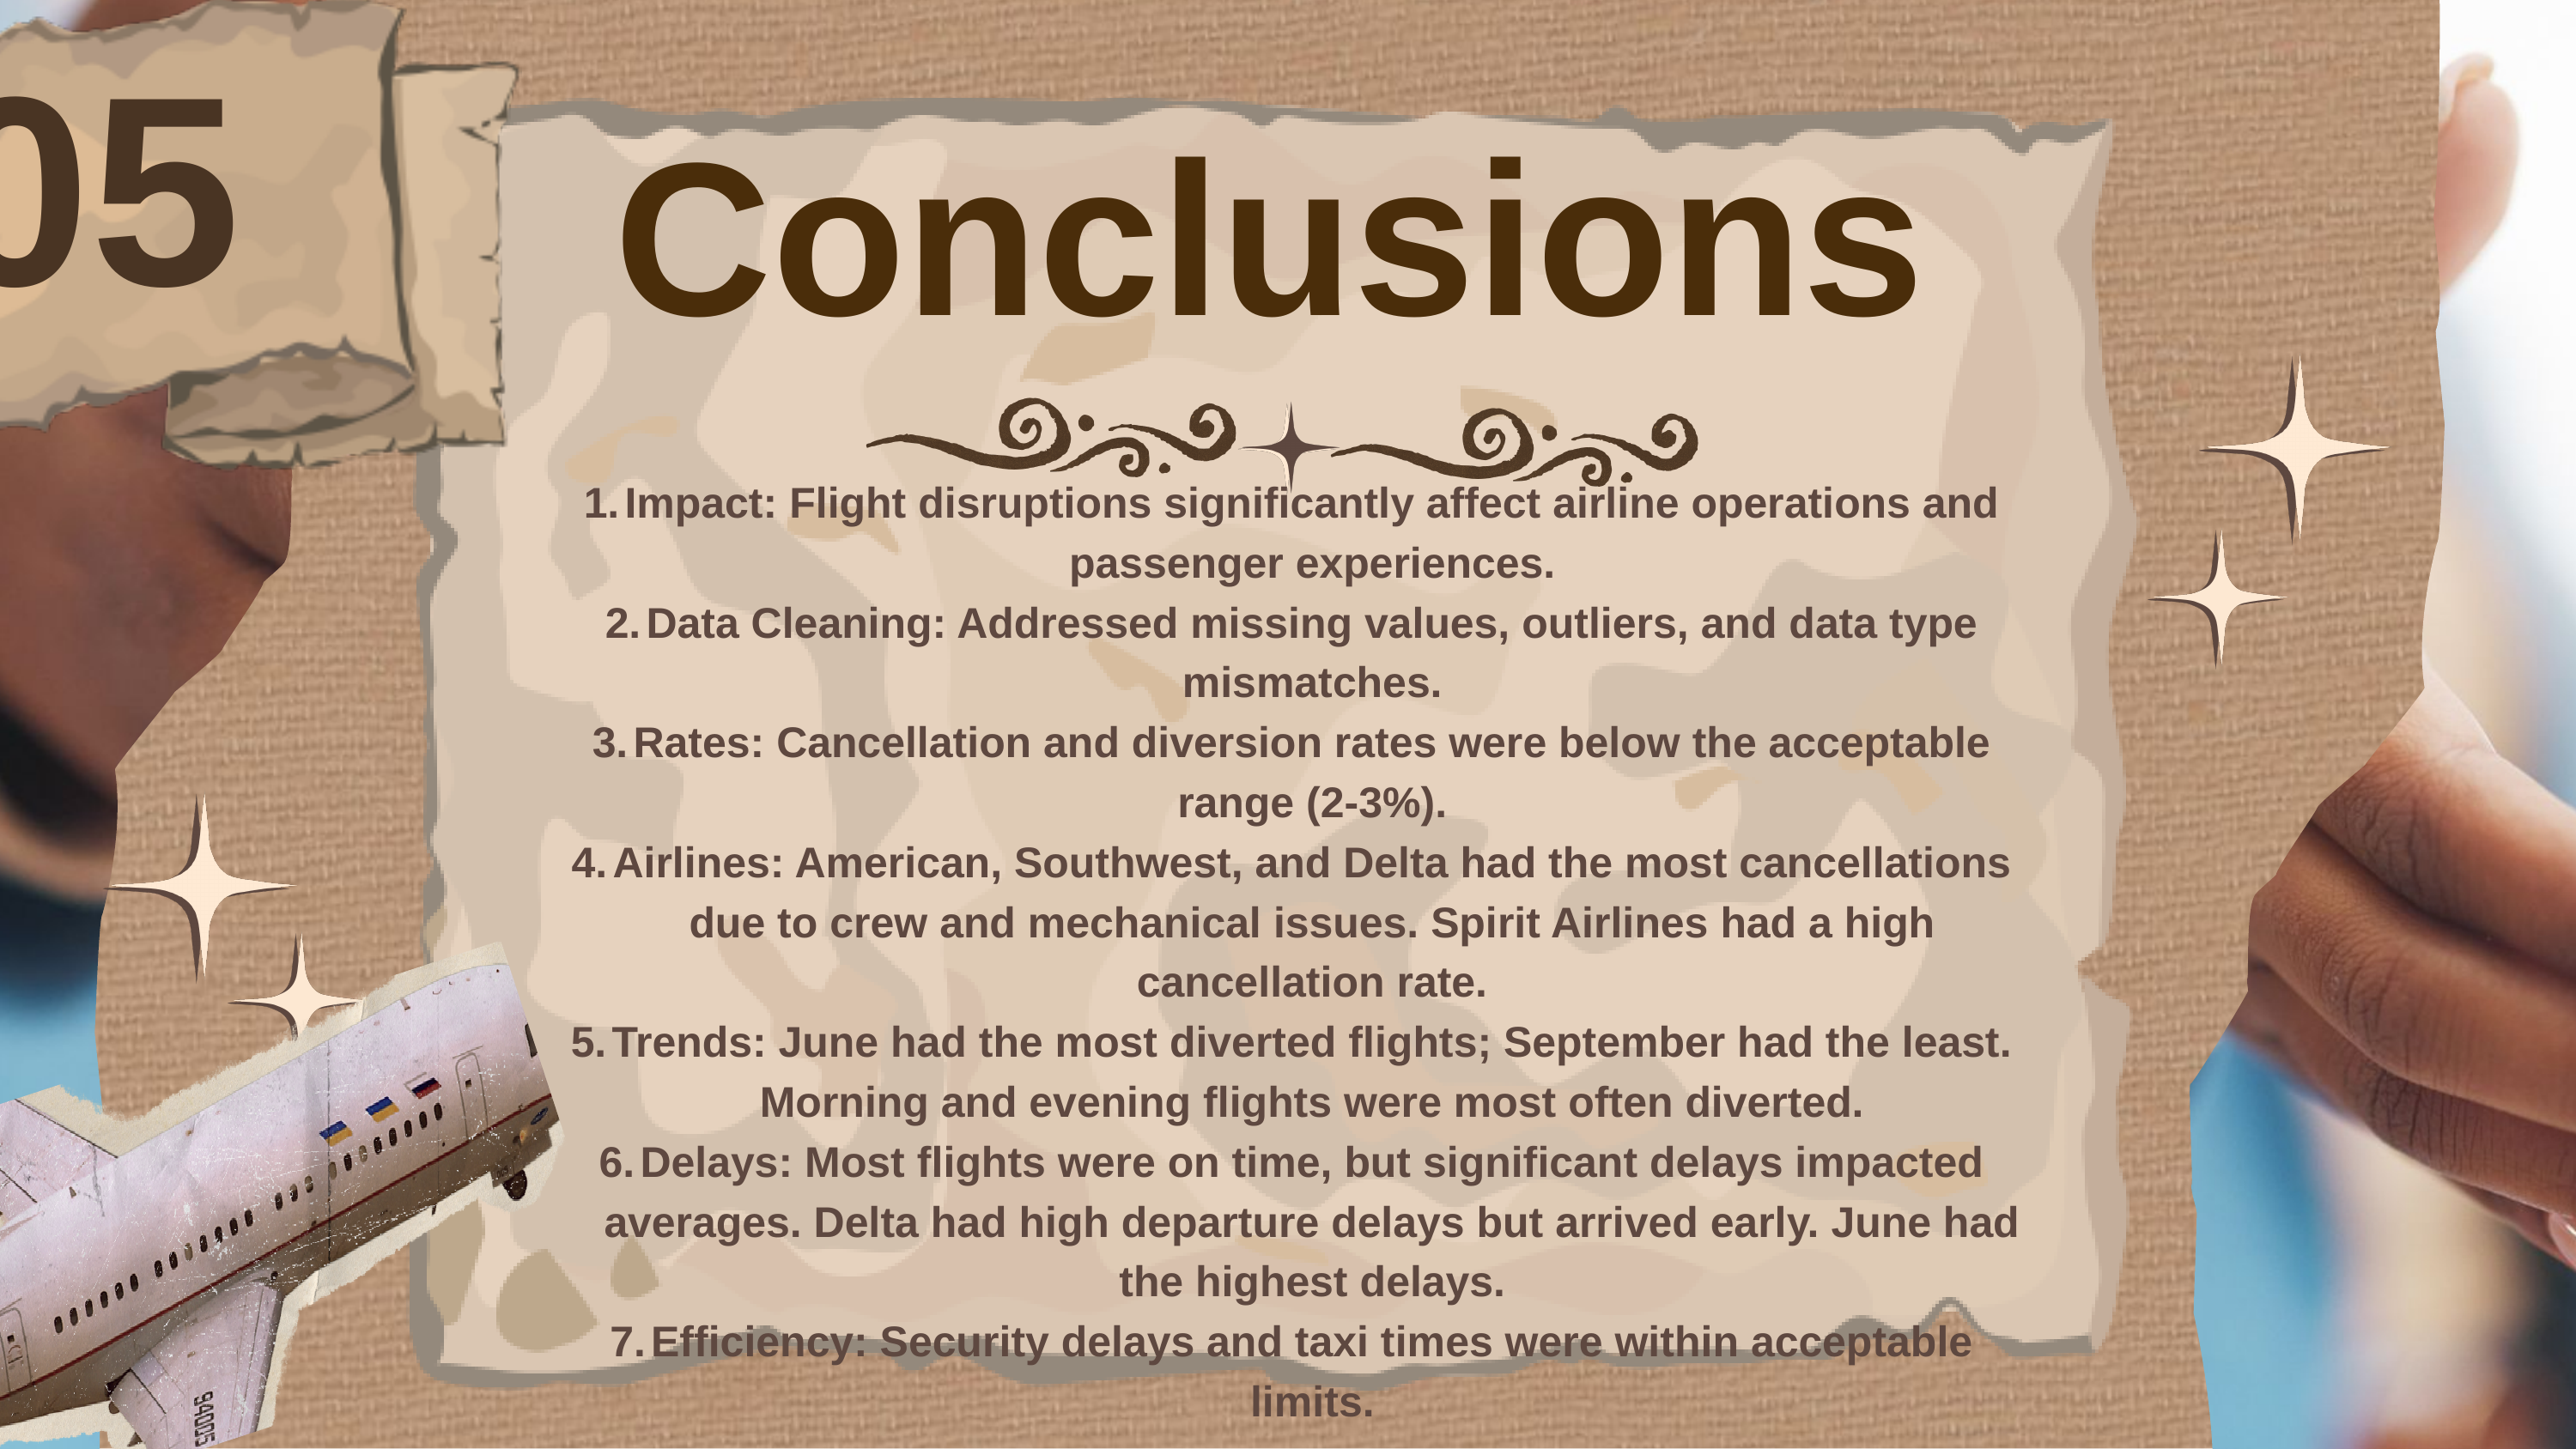

05

Conclusions

Impact: Flight disruptions significantly affect airline operations and passenger experiences.
Data Cleaning: Addressed missing values, outliers, and data type mismatches.
Rates: Cancellation and diversion rates were below the acceptable range (2-3%).
Airlines: American, Southwest, and Delta had the most cancellations due to crew and mechanical issues. Spirit Airlines had a high cancellation rate.
Trends: June had the most diverted flights; September had the least. Morning and evening flights were most often diverted.
Delays: Most flights were on time, but significant delays impacted averages. Delta had high departure delays but arrived early. June had the highest delays.
Efficiency: Security delays and taxi times were within acceptable limits.